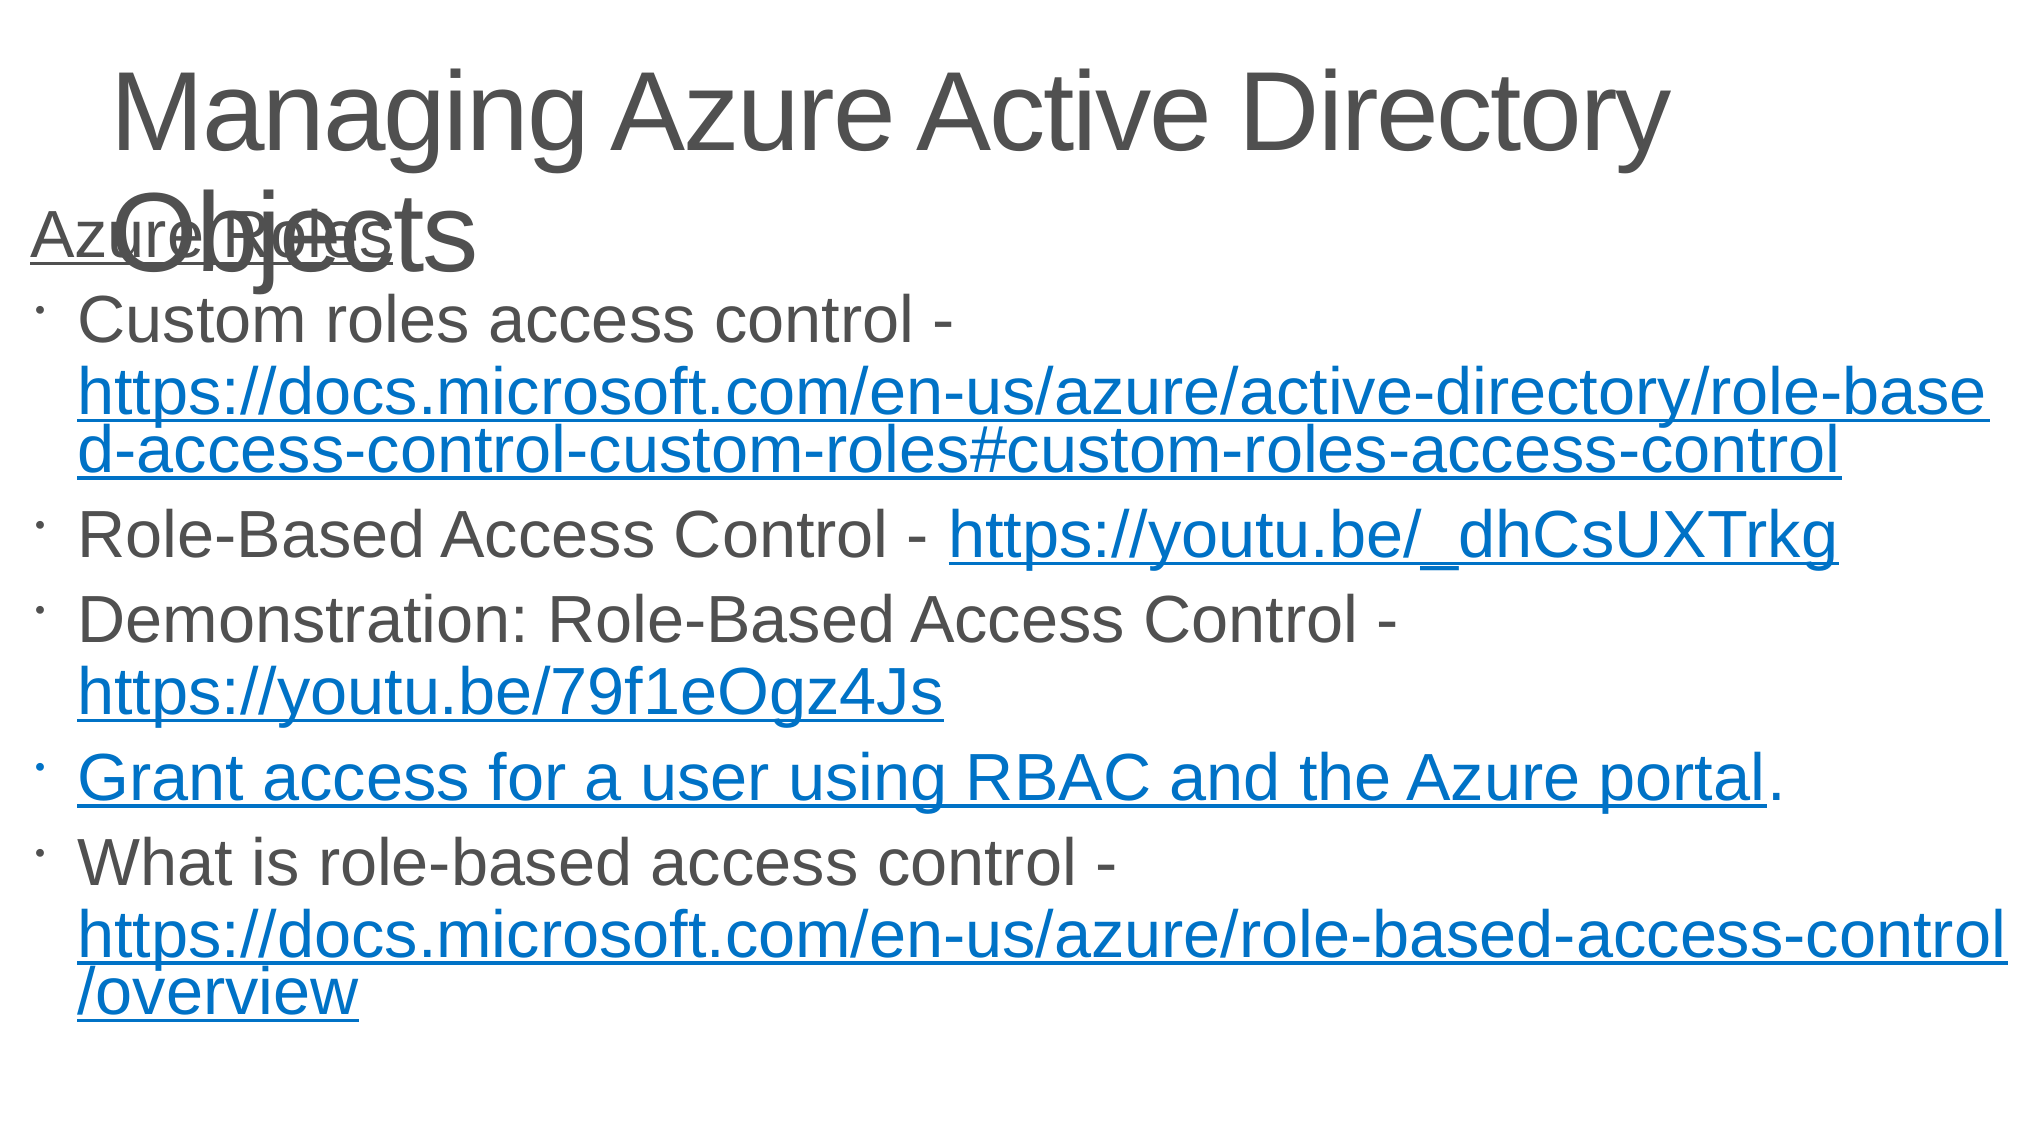

# Managing Azure Active Directory Objects
Azure Roles
Custom roles access control - https://docs.microsoft.com/en-us/azure/active-directory/role-based-access-control-custom-roles#custom-roles-access-control
Role-Based Access Control - https://youtu.be/_dhCsUXTrkg
Demonstration: Role-Based Access Control - https://youtu.be/79f1eOgz4Js
Grant access for a user using RBAC and the Azure portal.
What is role-based access control - https://docs.microsoft.com/en-us/azure/role-based-access-control/overview